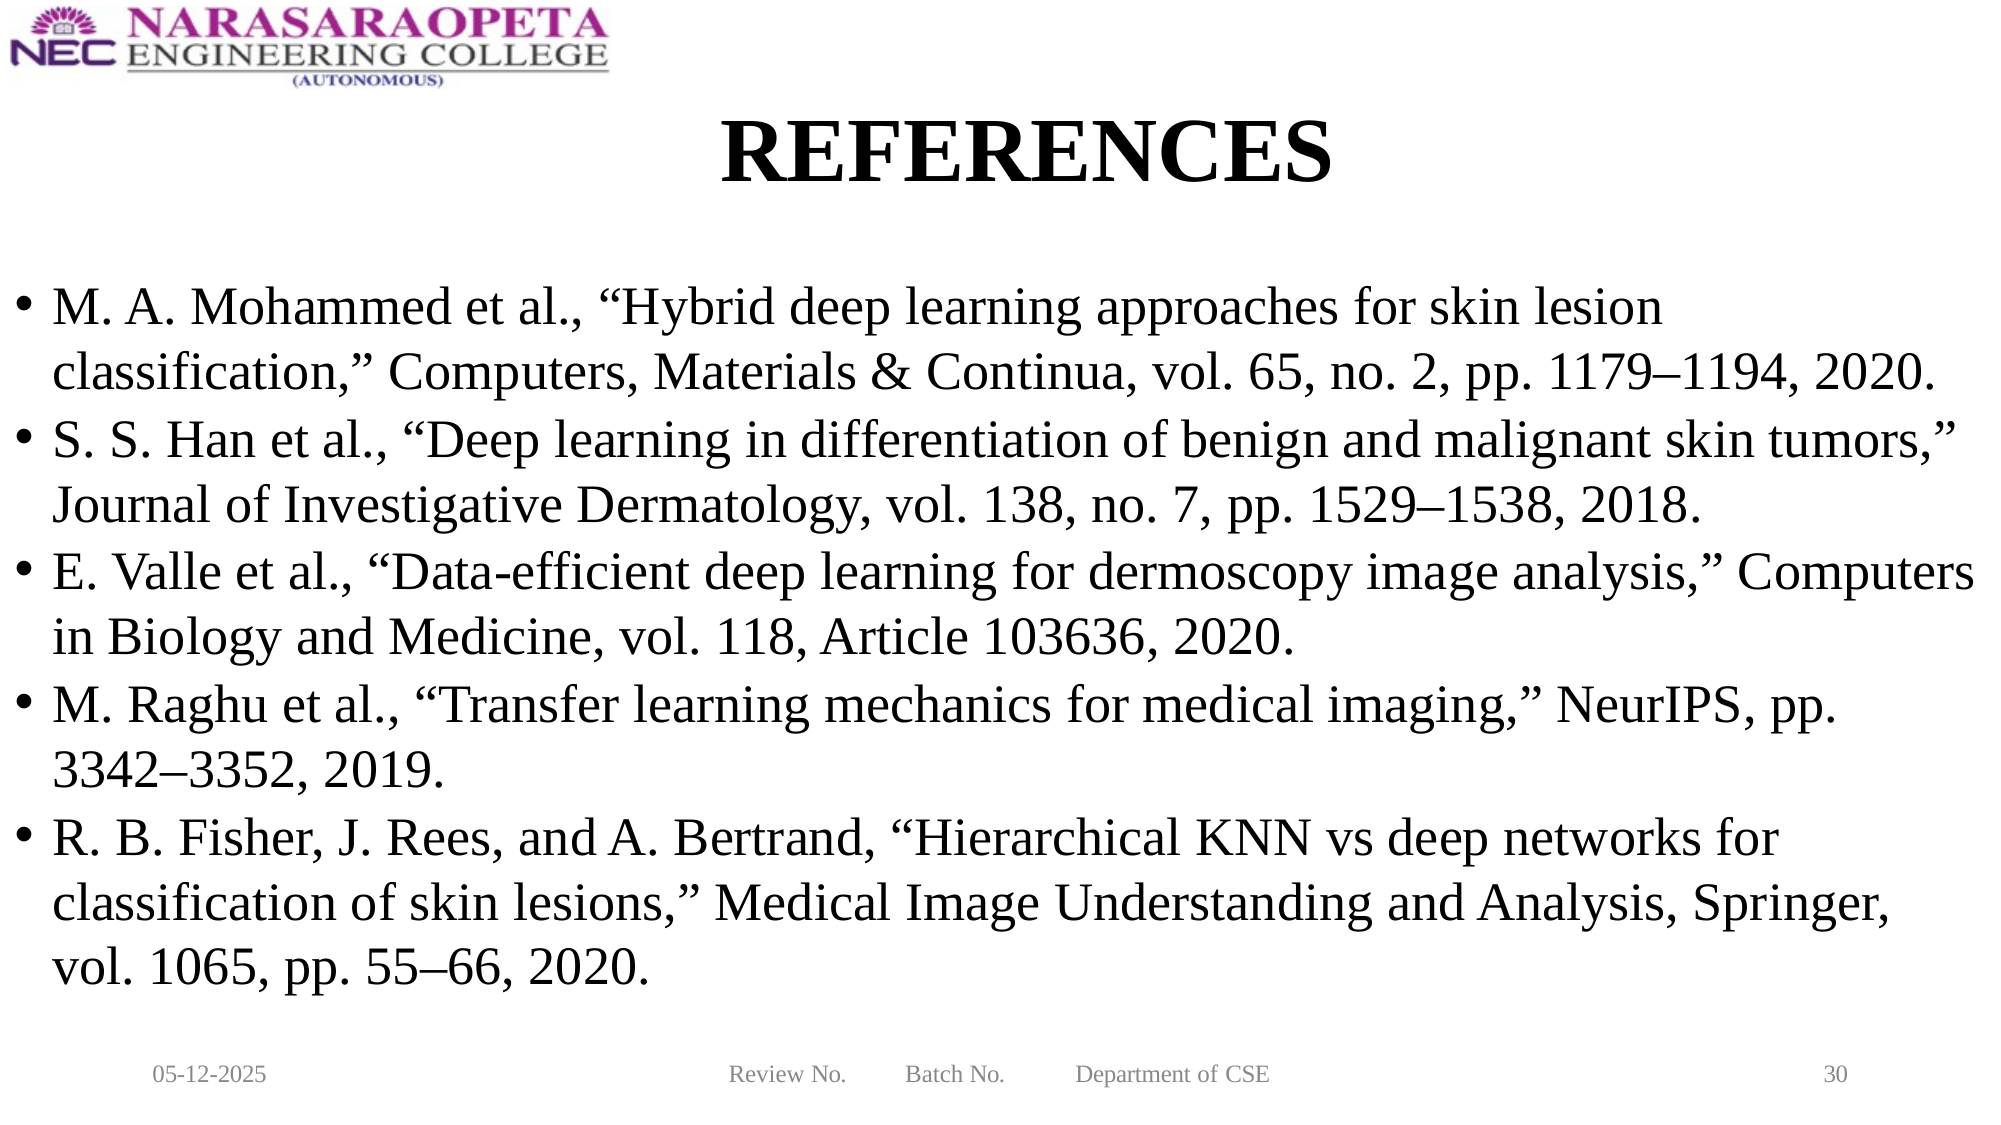

# REFERENCES

M. A. Mohammed et al., “Hybrid deep learning approaches for skin lesion classification,” Computers, Materials & Continua, vol. 65, no. 2, pp. 1179–1194, 2020.
S. S. Han et al., “Deep learning in differentiation of benign and malignant skin tumors,” Journal of Investigative Dermatology, vol. 138, no. 7, pp. 1529–1538, 2018.
E. Valle et al., “Data-efficient deep learning for dermoscopy image analysis,” Computers in Biology and Medicine, vol. 118, Article 103636, 2020.
M. Raghu et al., “Transfer learning mechanics for medical imaging,” NeurIPS, pp. 3342–3352, 2019.
R. B. Fisher, J. Rees, and A. Bertrand, “Hierarchical KNN vs deep networks for classification of skin lesions,” Medical Image Understanding and Analysis, Springer, vol. 1065, pp. 55–66, 2020.
05-12-2025

Review No.
Batch No.
Department of CSE
30